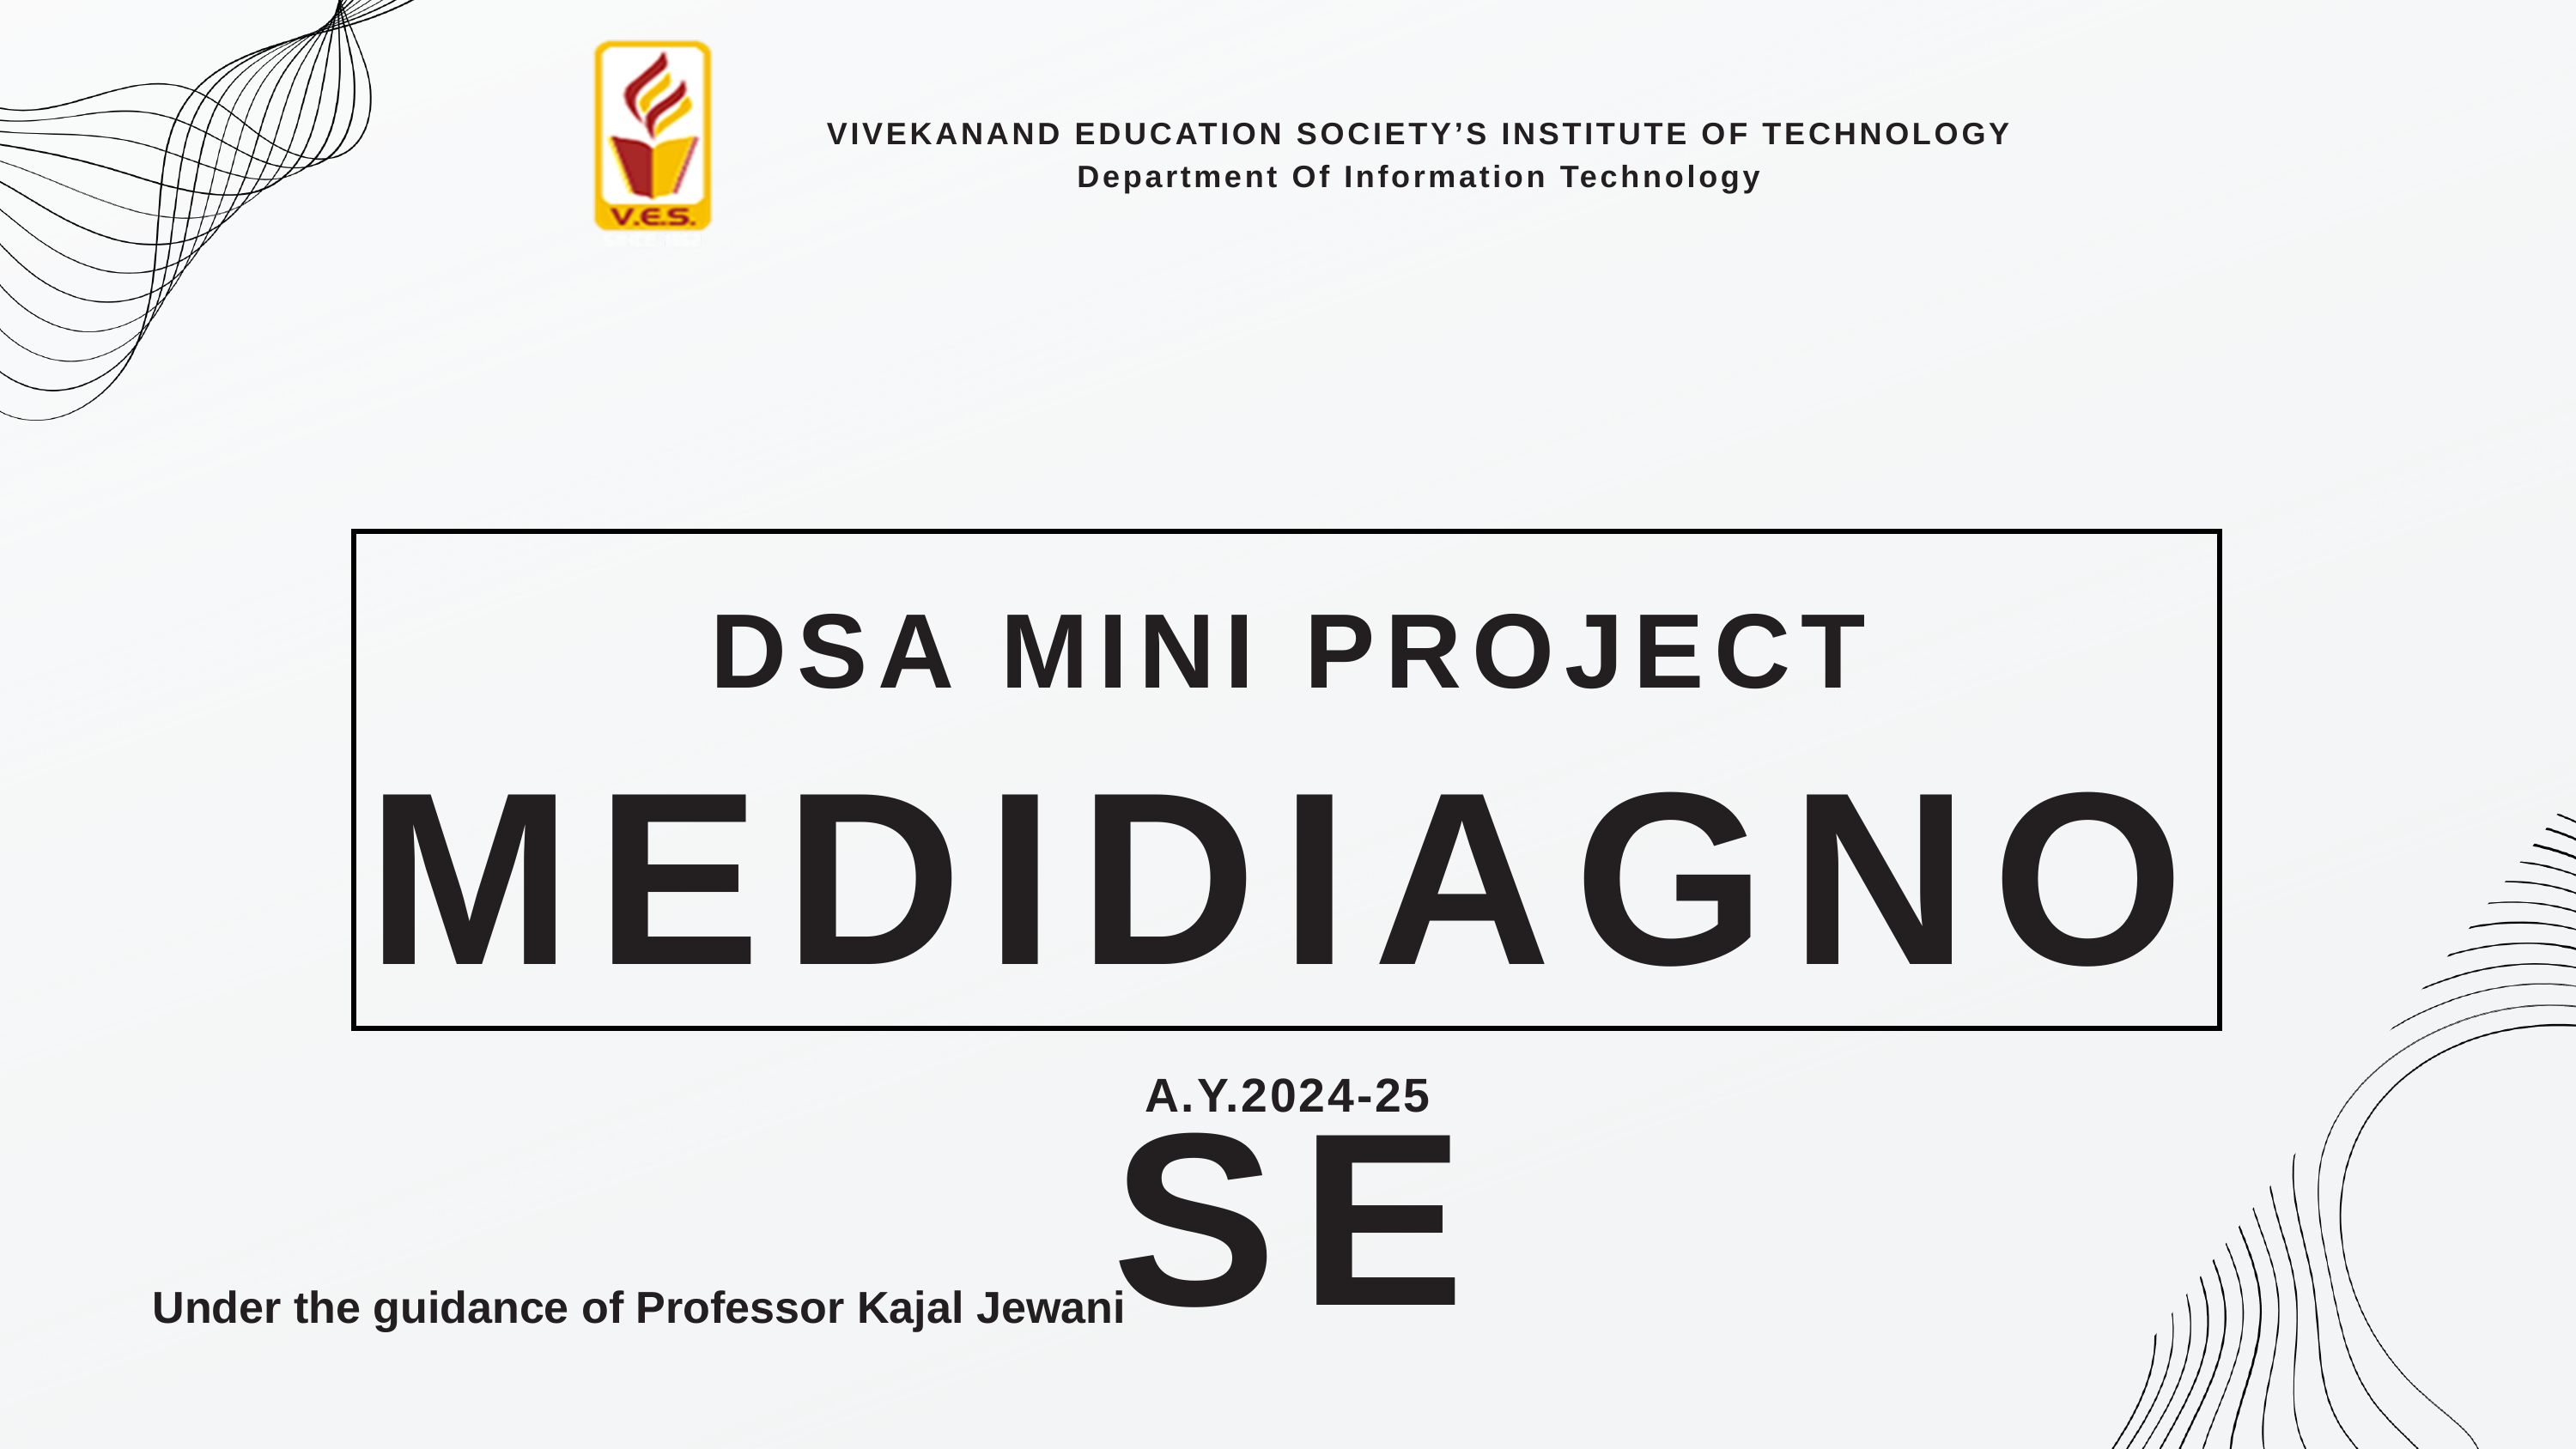

VIVEKANAND EDUCATION SOCIETY’S INSTITUTE OF TECHNOLOGY
Department Of Information Technology

DSA MINI PROJECT
MEDIDIAGNOSE

A.Y.2024-25
Under the guidance of Professor Kajal Jewani